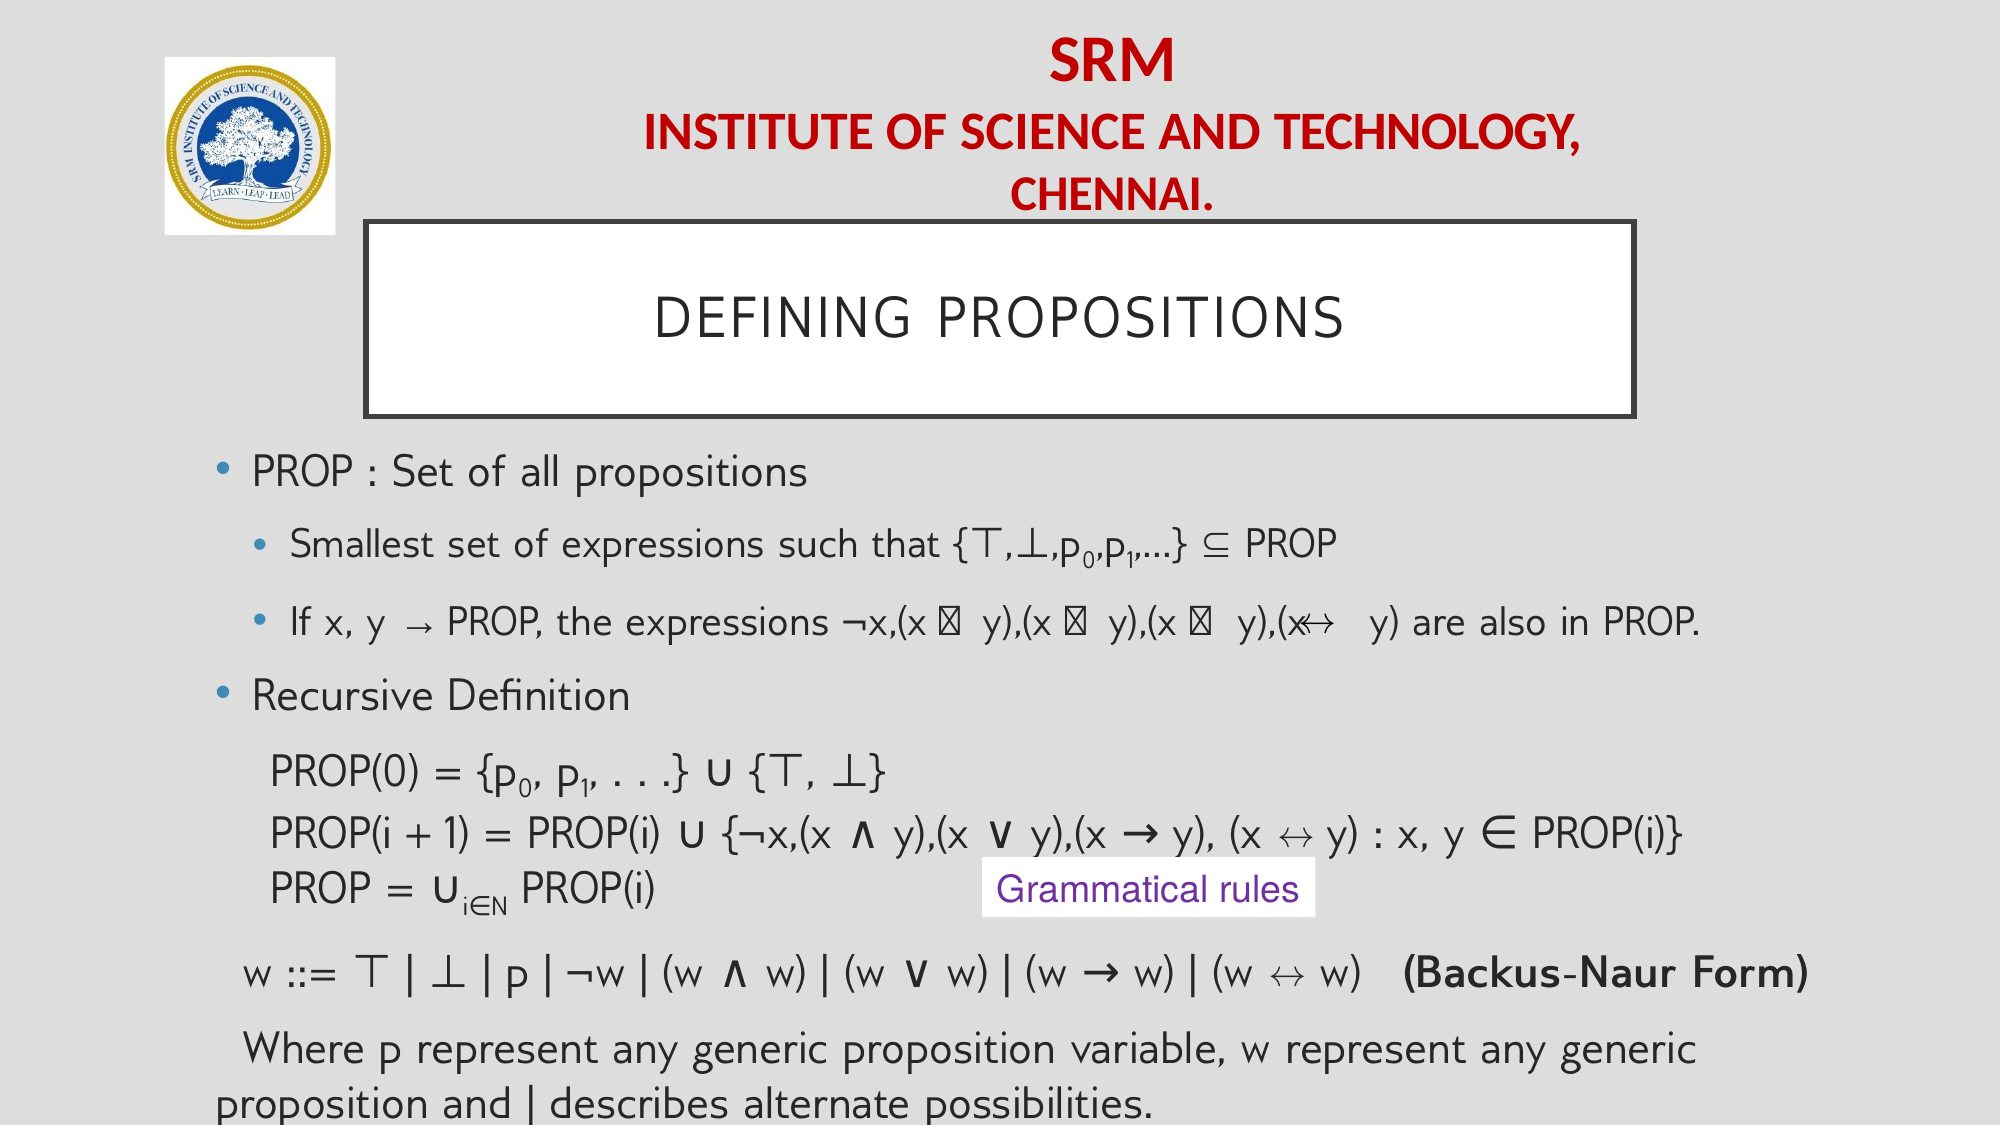

# Defining propositions
PROP : Set of all propositions
Smallest set of expressions such that {⊤,⊥,p0,p1,...} ⊆ PROP
If x, y ∈ PROP, the expressions ¬x,(x ∧ y),(x ∨ y),(x → y),(x     y) are also in PROP.
Recursive Definition
    PROP(0) = {p0, p1, . . .} ∪ {⊤, ⊥}
    PROP(i + 1) = PROP(i) ∪ {¬x,(x ∧ y),(x ∨ y),(x → y), (x ↔ y) : x, y ∈ PROP(i)}
    PROP = ∪i∈N PROP(i)
  w ::= ⊤ | ⊥ | p | ¬w | (w ∧ w) | (w ∨ w) | (w → w) | (w ↔ w)   (Backus-Naur Form)
  Where p represent any generic proposition variable, w represent any generic proposition and | describes alternate possibilities.

↔
Grammatical rules